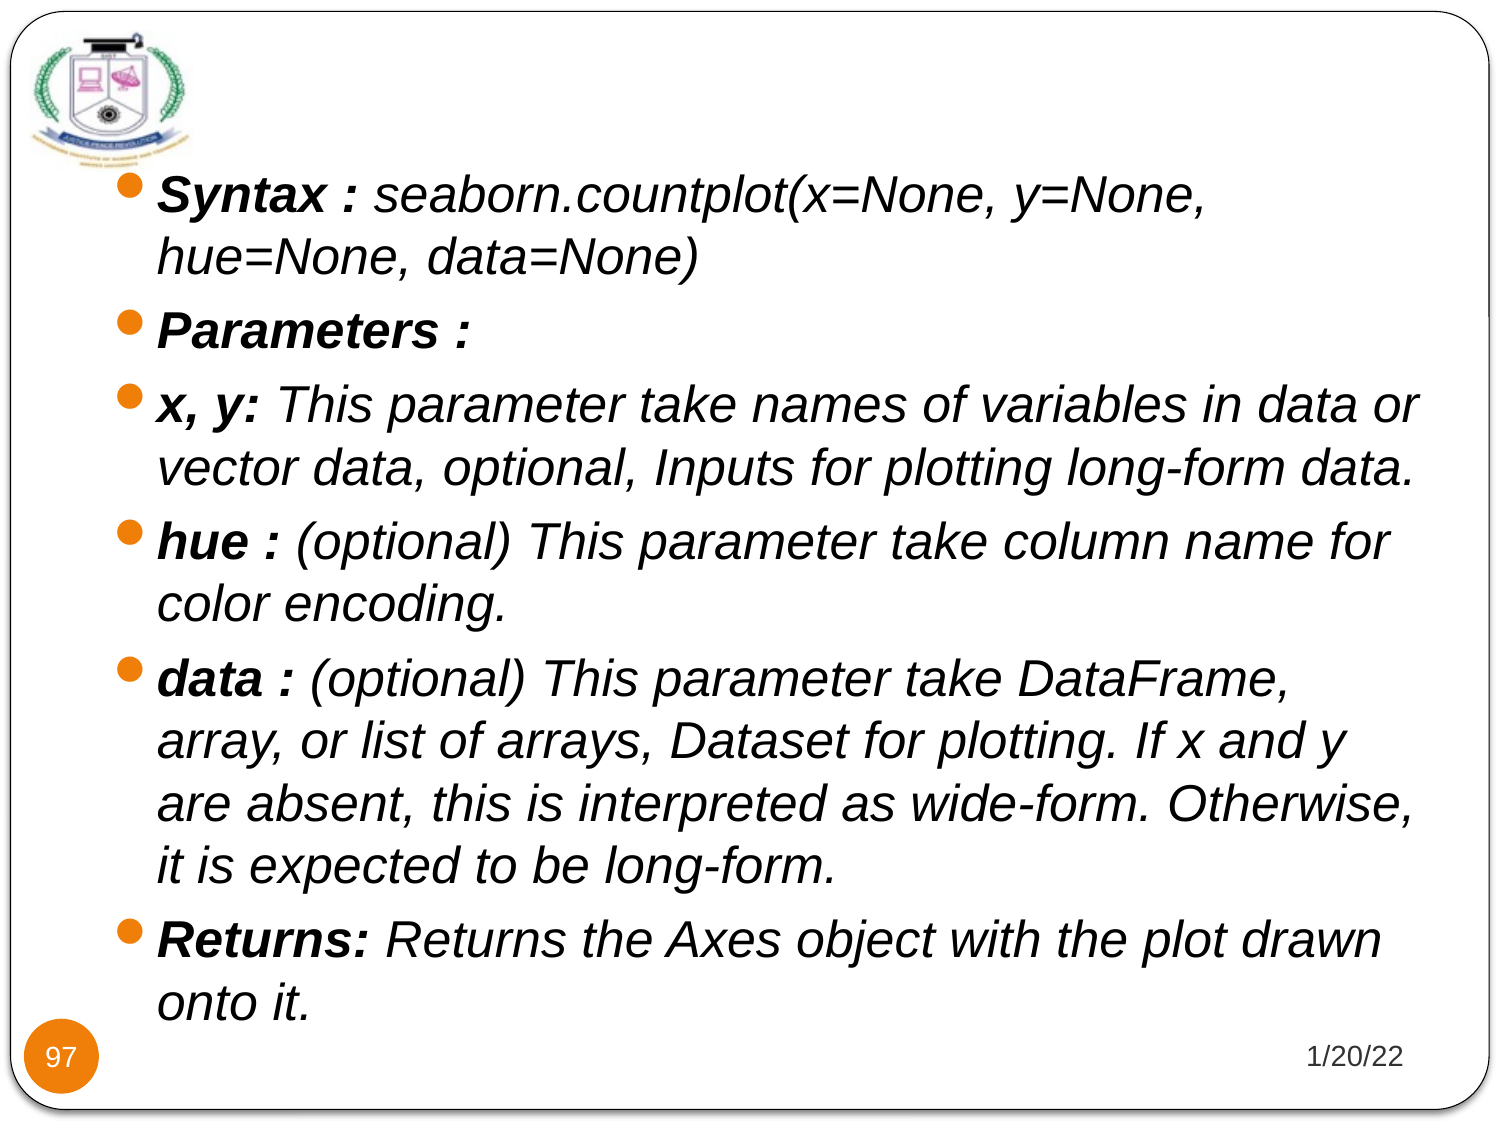

Syntax : seaborn.countplot(x=None, y=None, hue=None, data=None)
Parameters :
x, y: This parameter take names of variables in data or vector data, optional, Inputs for plotting long-form data.
hue : (optional) This parameter take column name for color encoding.
data : (optional) This parameter take DataFrame, array, or list of arrays, Dataset for plotting. If x and y are absent, this is interpreted as wide-form. Otherwise, it is expected to be long-form.
Returns: Returns the Axes object with the plot drawn onto it.

1/20/22
97